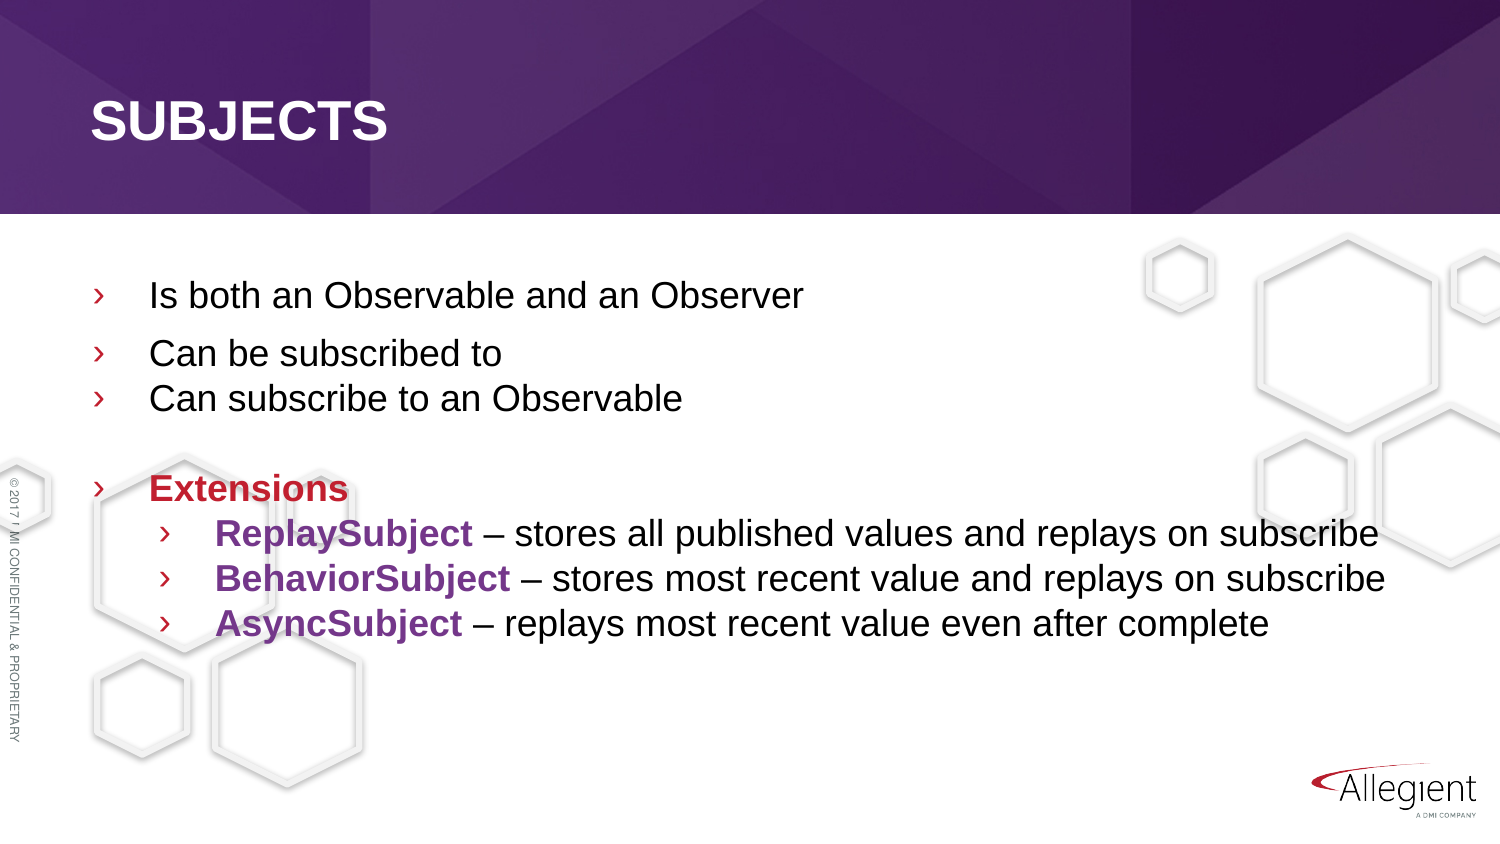

# Subjects

Is both an Observable and an Observer
Can be subscribed to
Can subscribe to an Observable

Extensions
ReplaySubject – stores all published values and replays on subscribe
BehaviorSubject – stores most recent value and replays on subscribe
AsyncSubject – replays most recent value even after complete